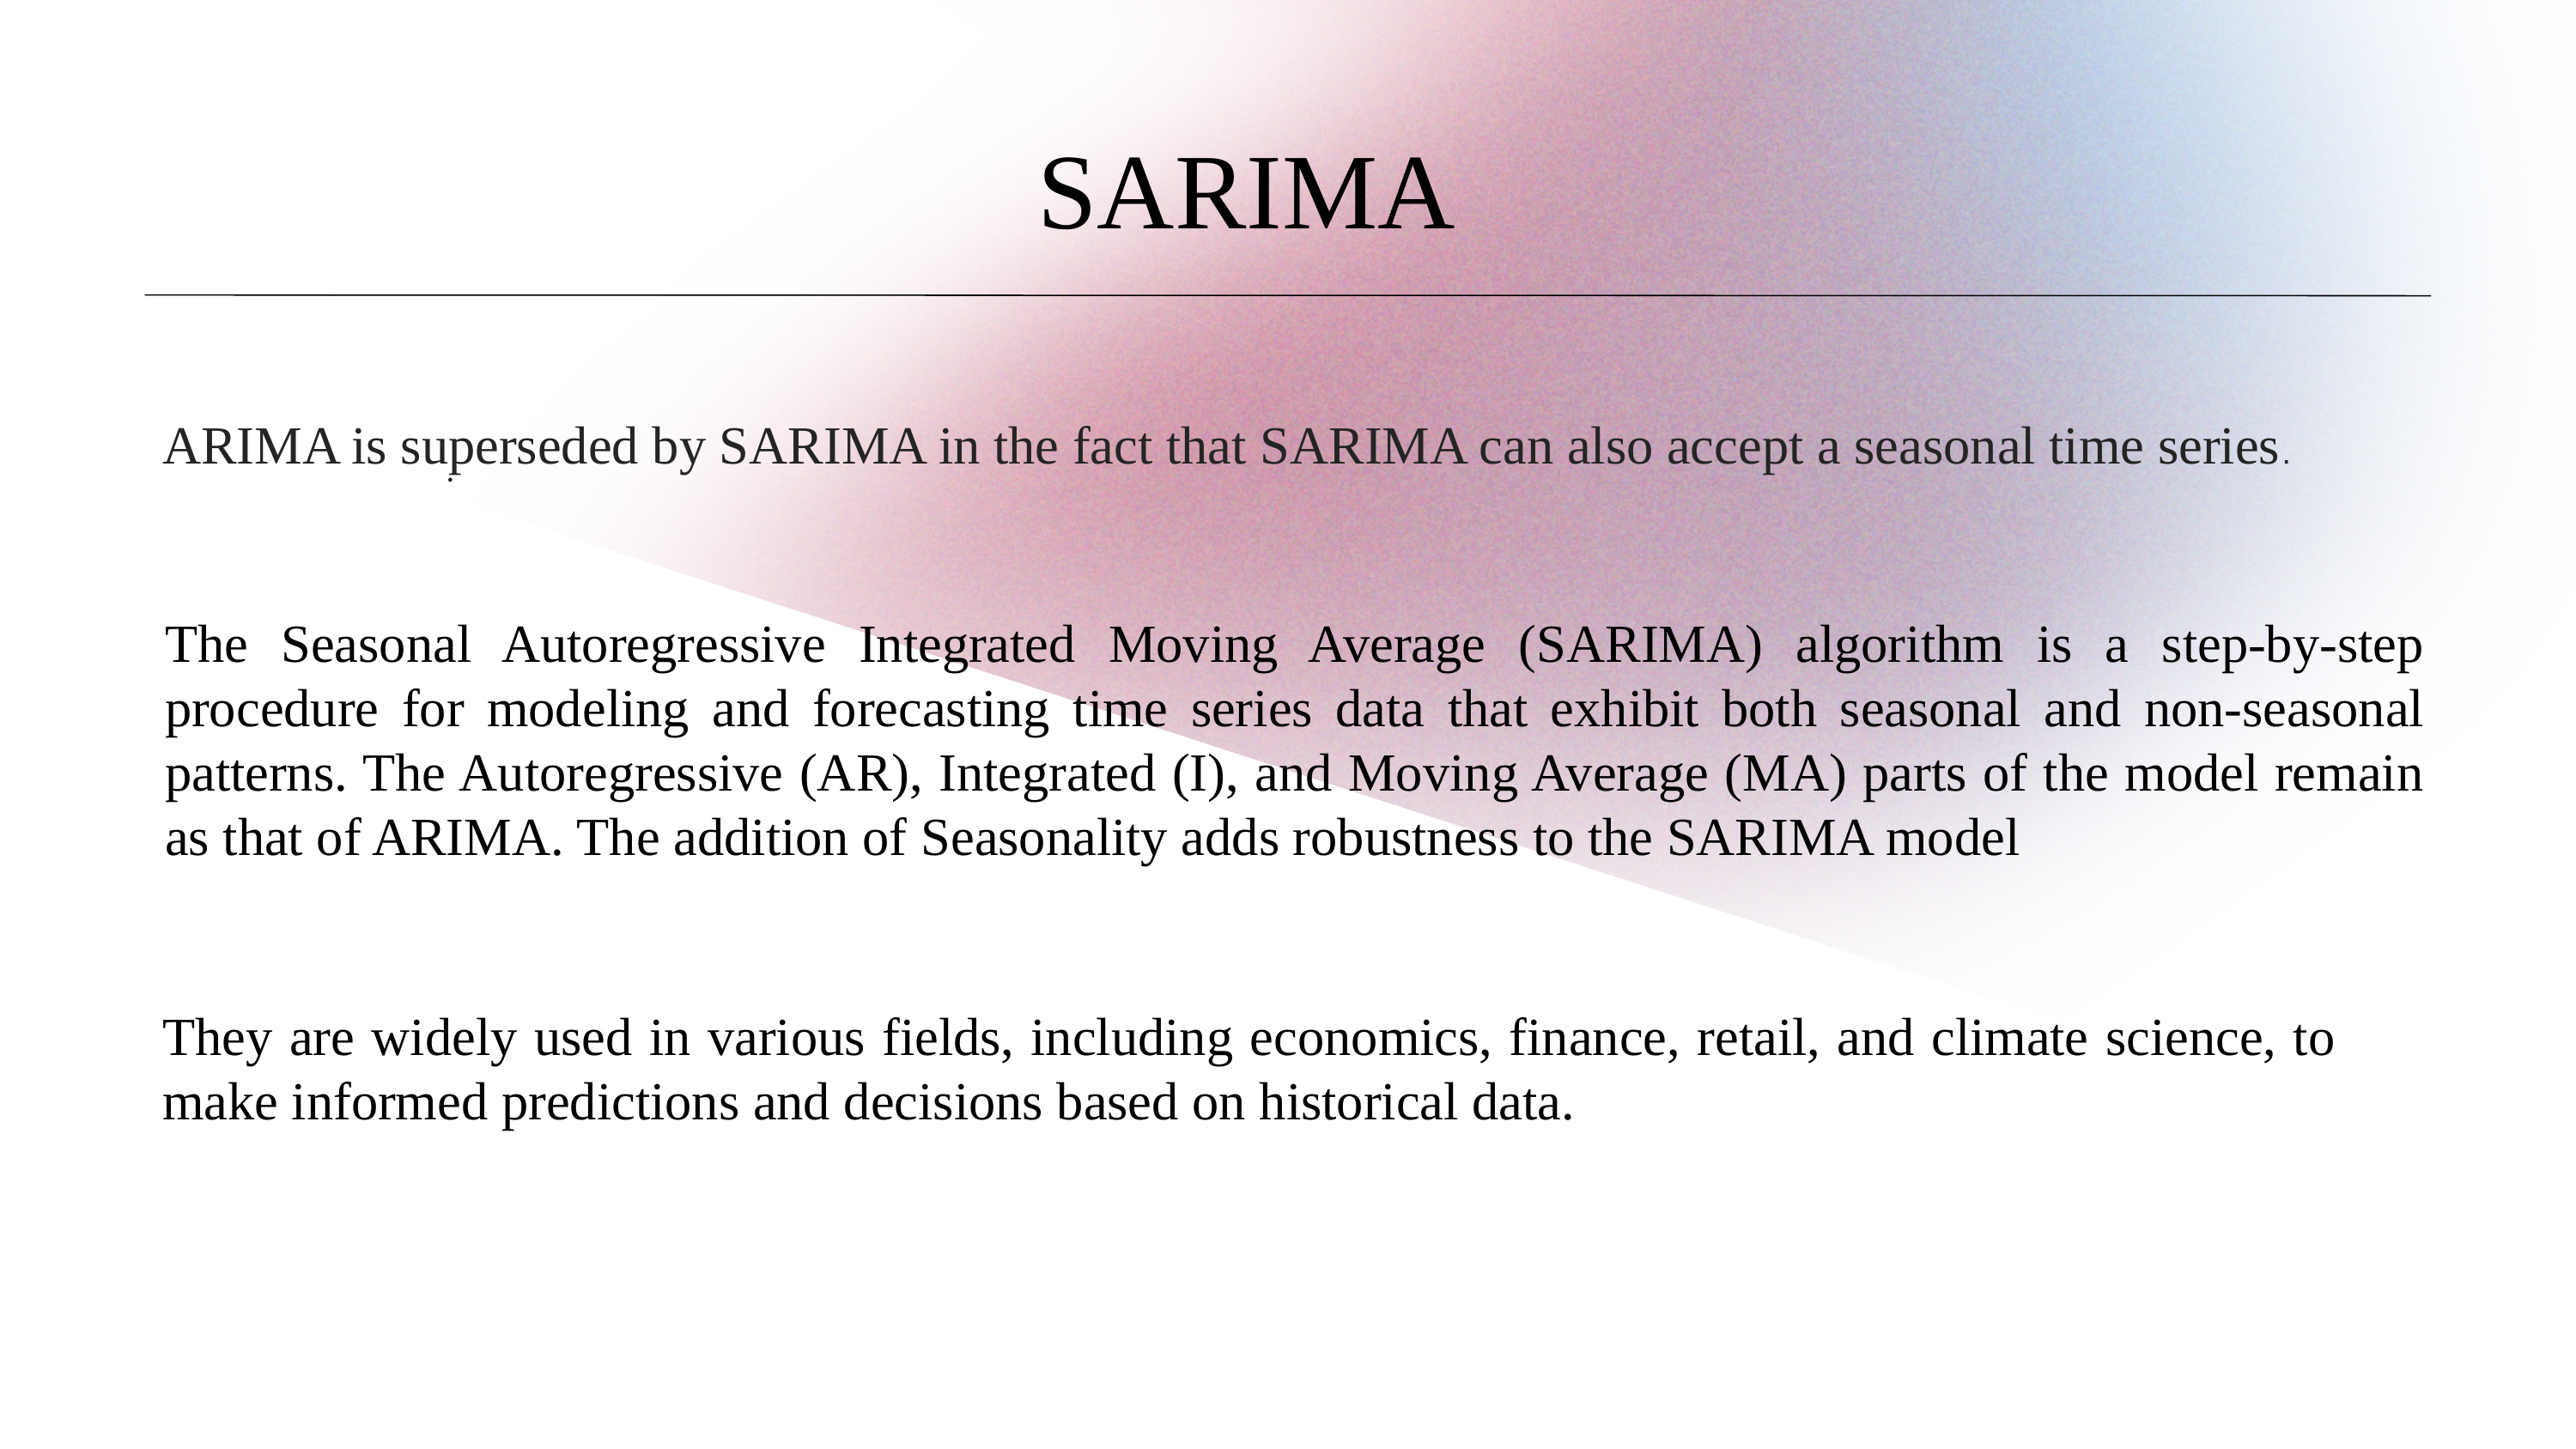

.
SARIMA

ARIMA is superseded by SARIMA in the fact that SARIMA can also accept a seasonal time series.
The Seasonal Autoregressive Integrated Moving Average (SARIMA) algorithm is a step-by-step procedure for modeling and forecasting time series data that exhibit both seasonal and non-seasonal patterns. The Autoregressive (AR), Integrated (I), and Moving Average (MA) parts of the model remain as that of ARIMA. The addition of Seasonality adds robustness to the SARIMA model
They are widely used in various fields, including economics, finance, retail, and climate science, to make informed predictions and decisions based on historical data.